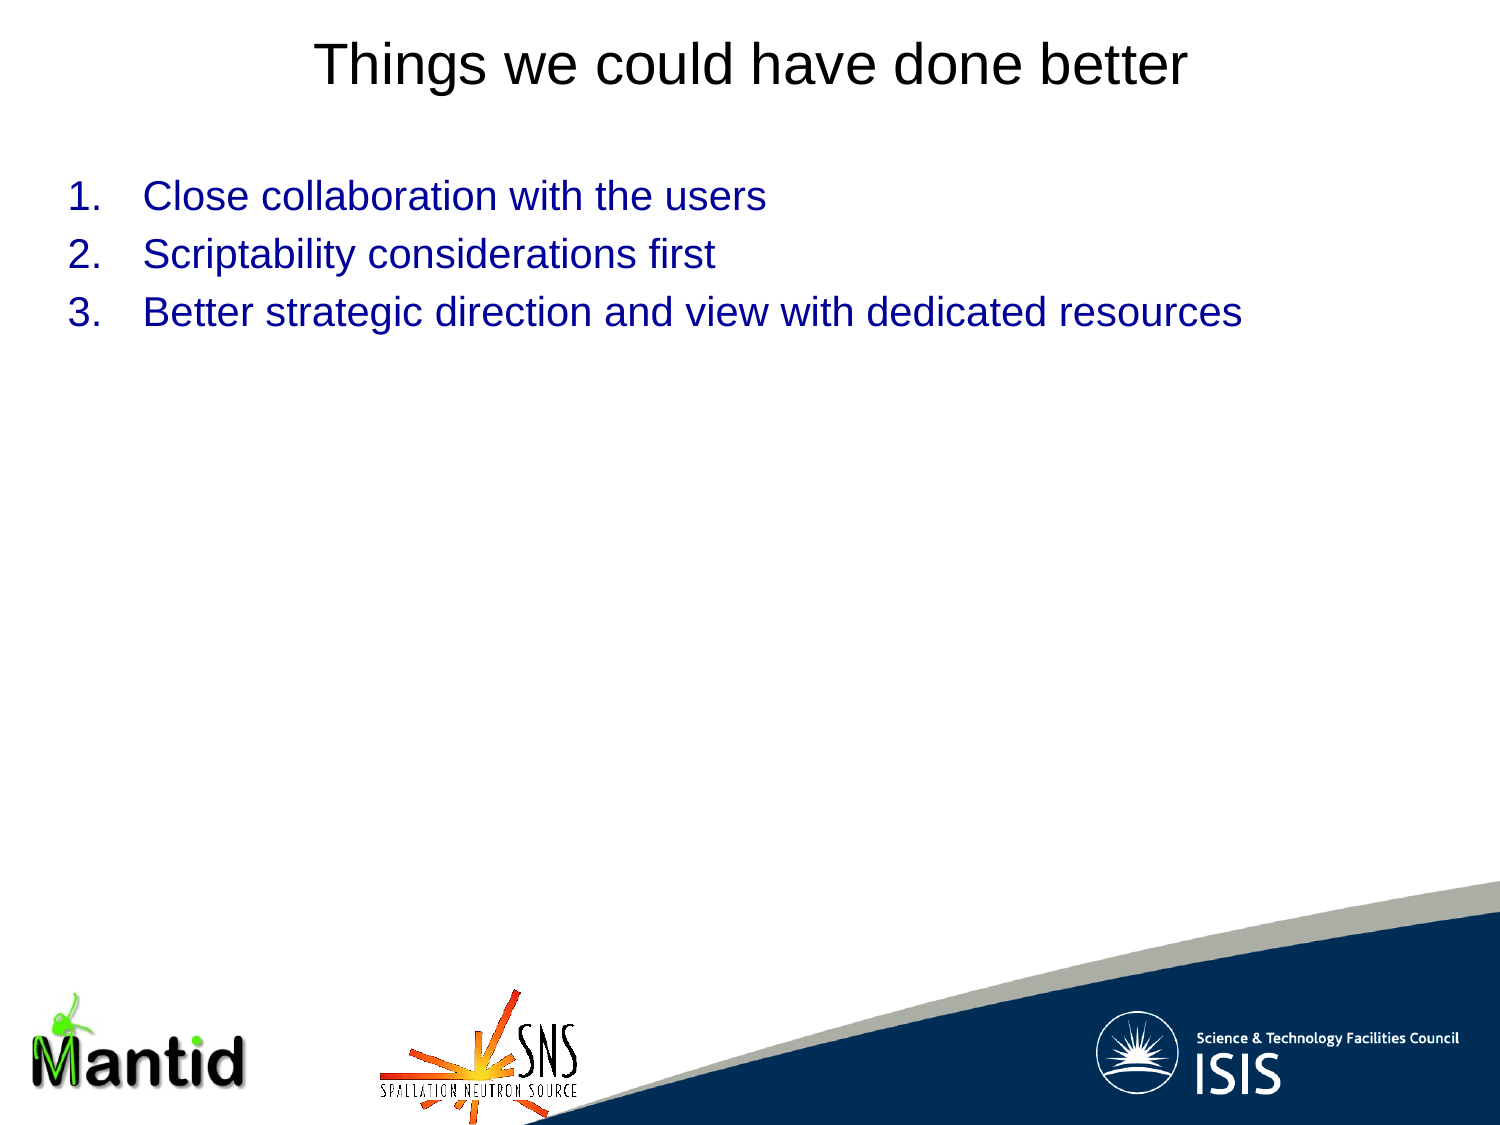

Things we could have done better
Close collaboration with the users
Scriptability considerations first
Better strategic direction and view with dedicated resources